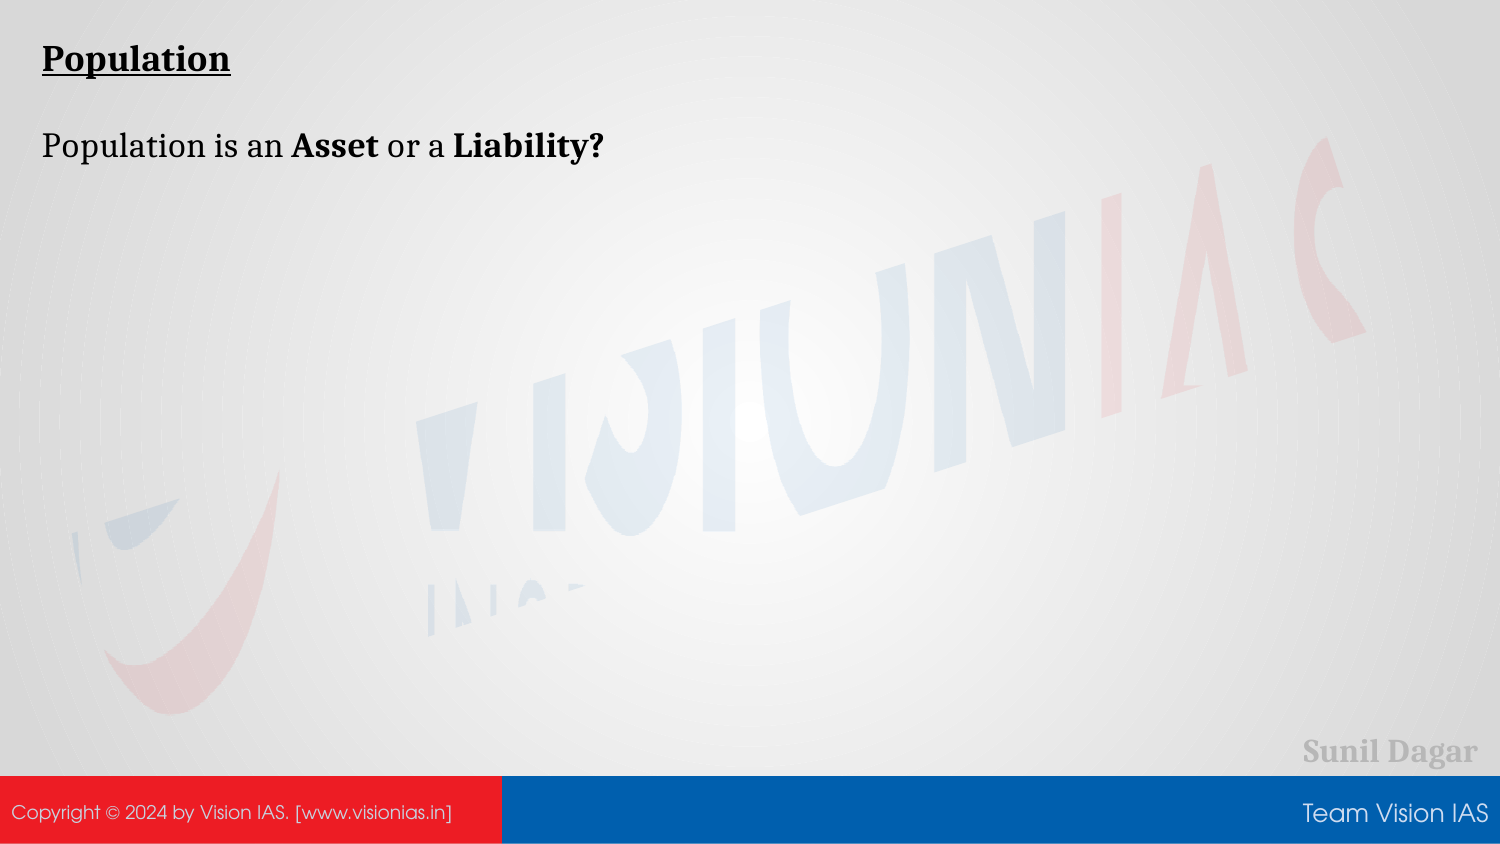

Population

Population is an Asset or a Liability?

Sunil Dagar